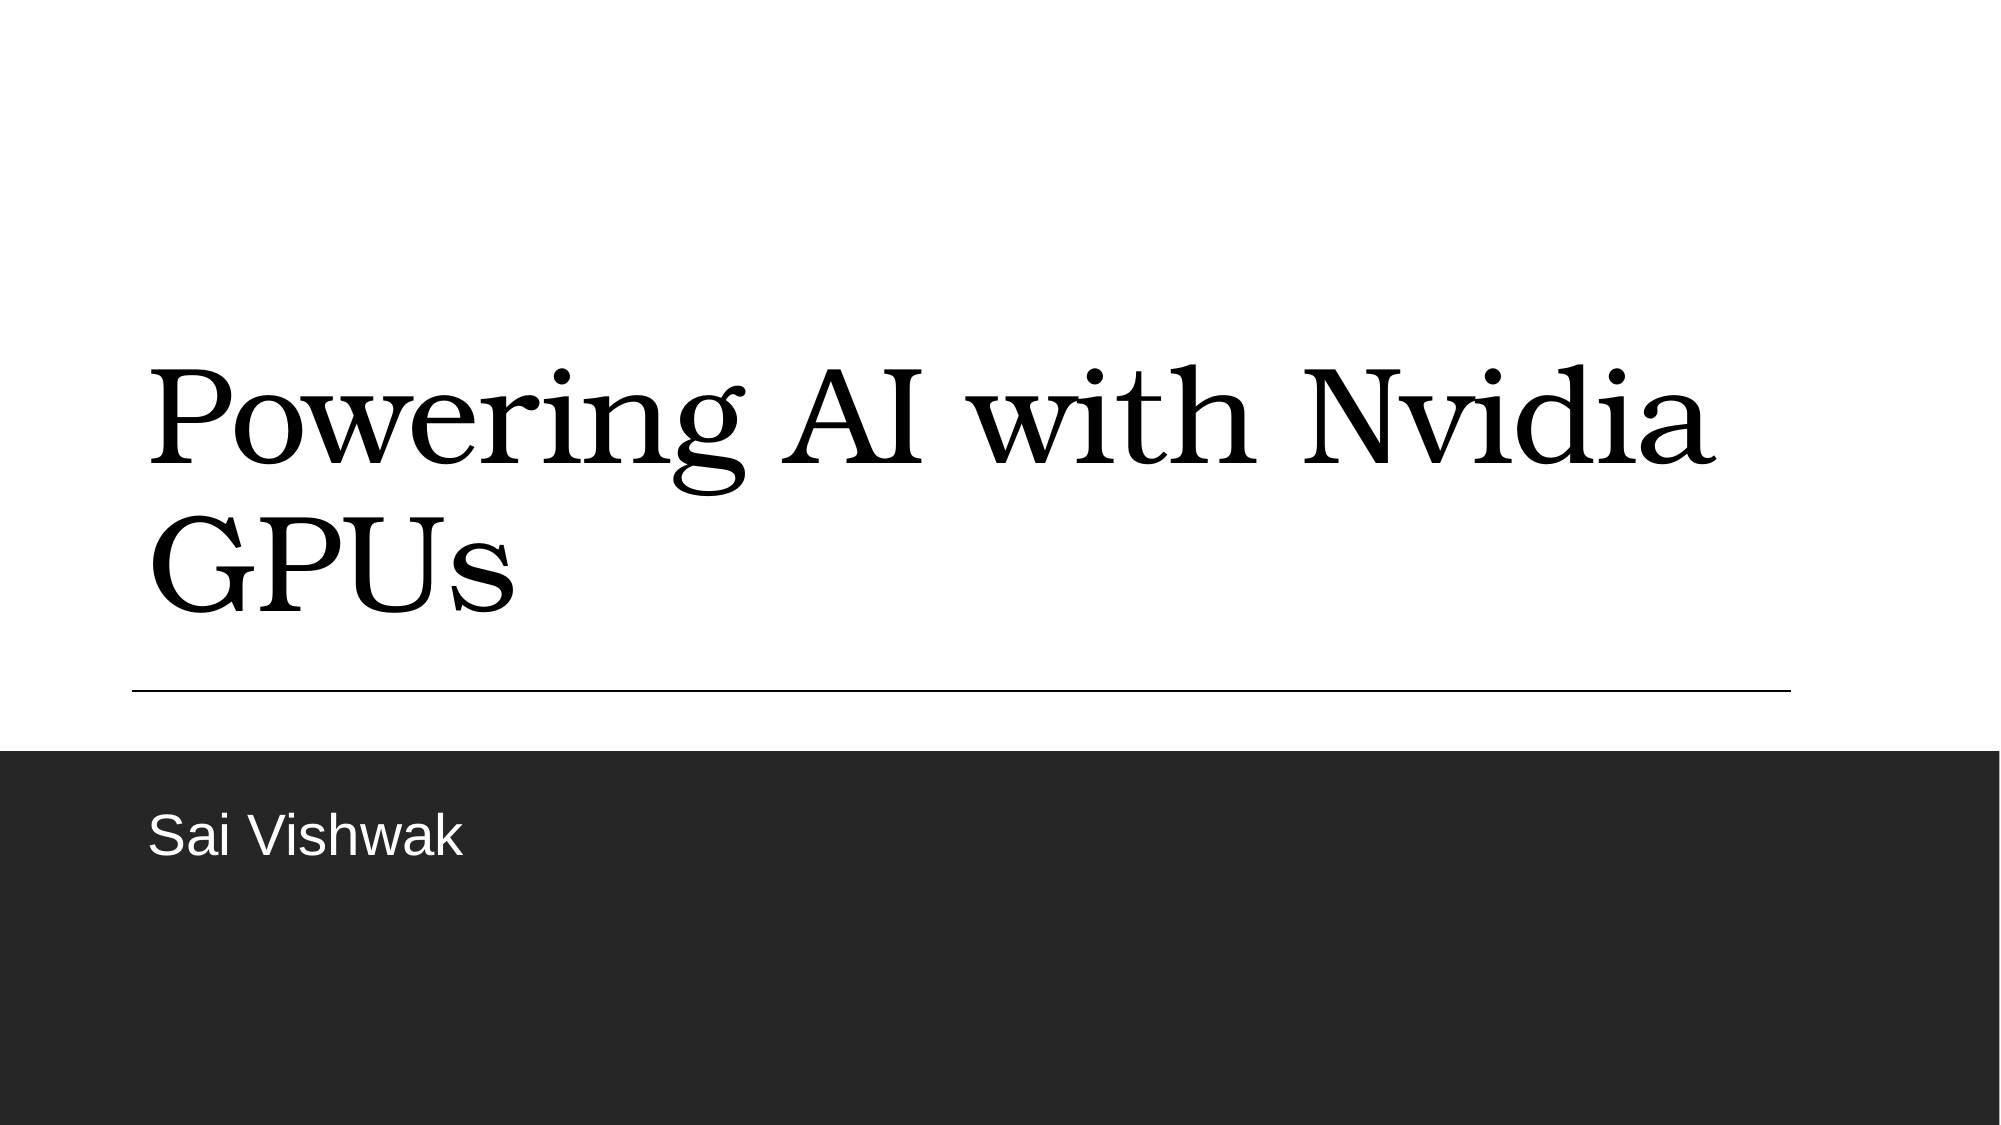

# Powering AI with Nvidia GPUs
Sai Vishwak